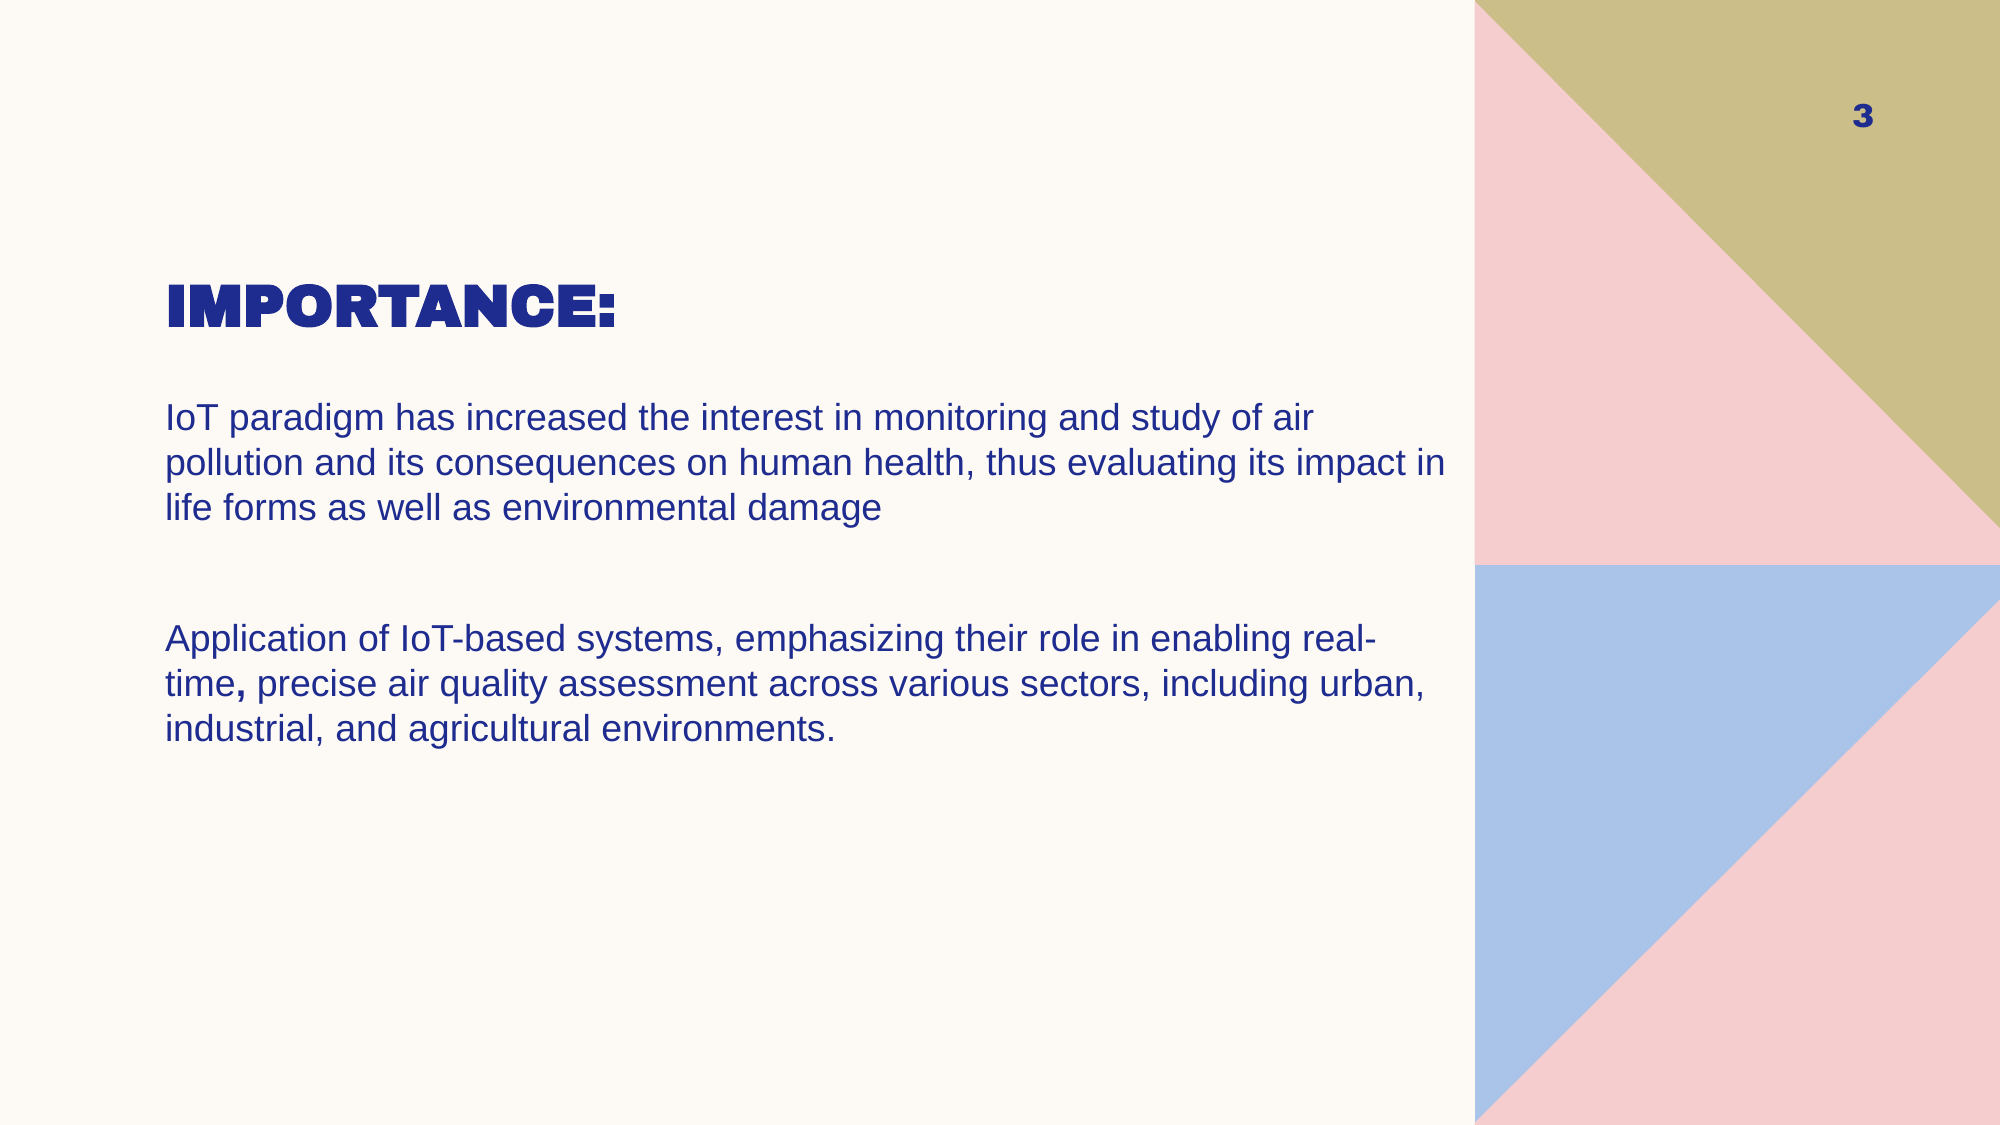

3
# IMPORTANCE:
IoT paradigm has increased the interest in monitoring and study of air pollution and its consequences on human health, thus evaluating its impact in life forms as well as environmental damage

Application of IoT-based systems, emphasizing their role in enabling real-time, precise air quality assessment across various sectors, including urban, industrial, and agricultural environments.